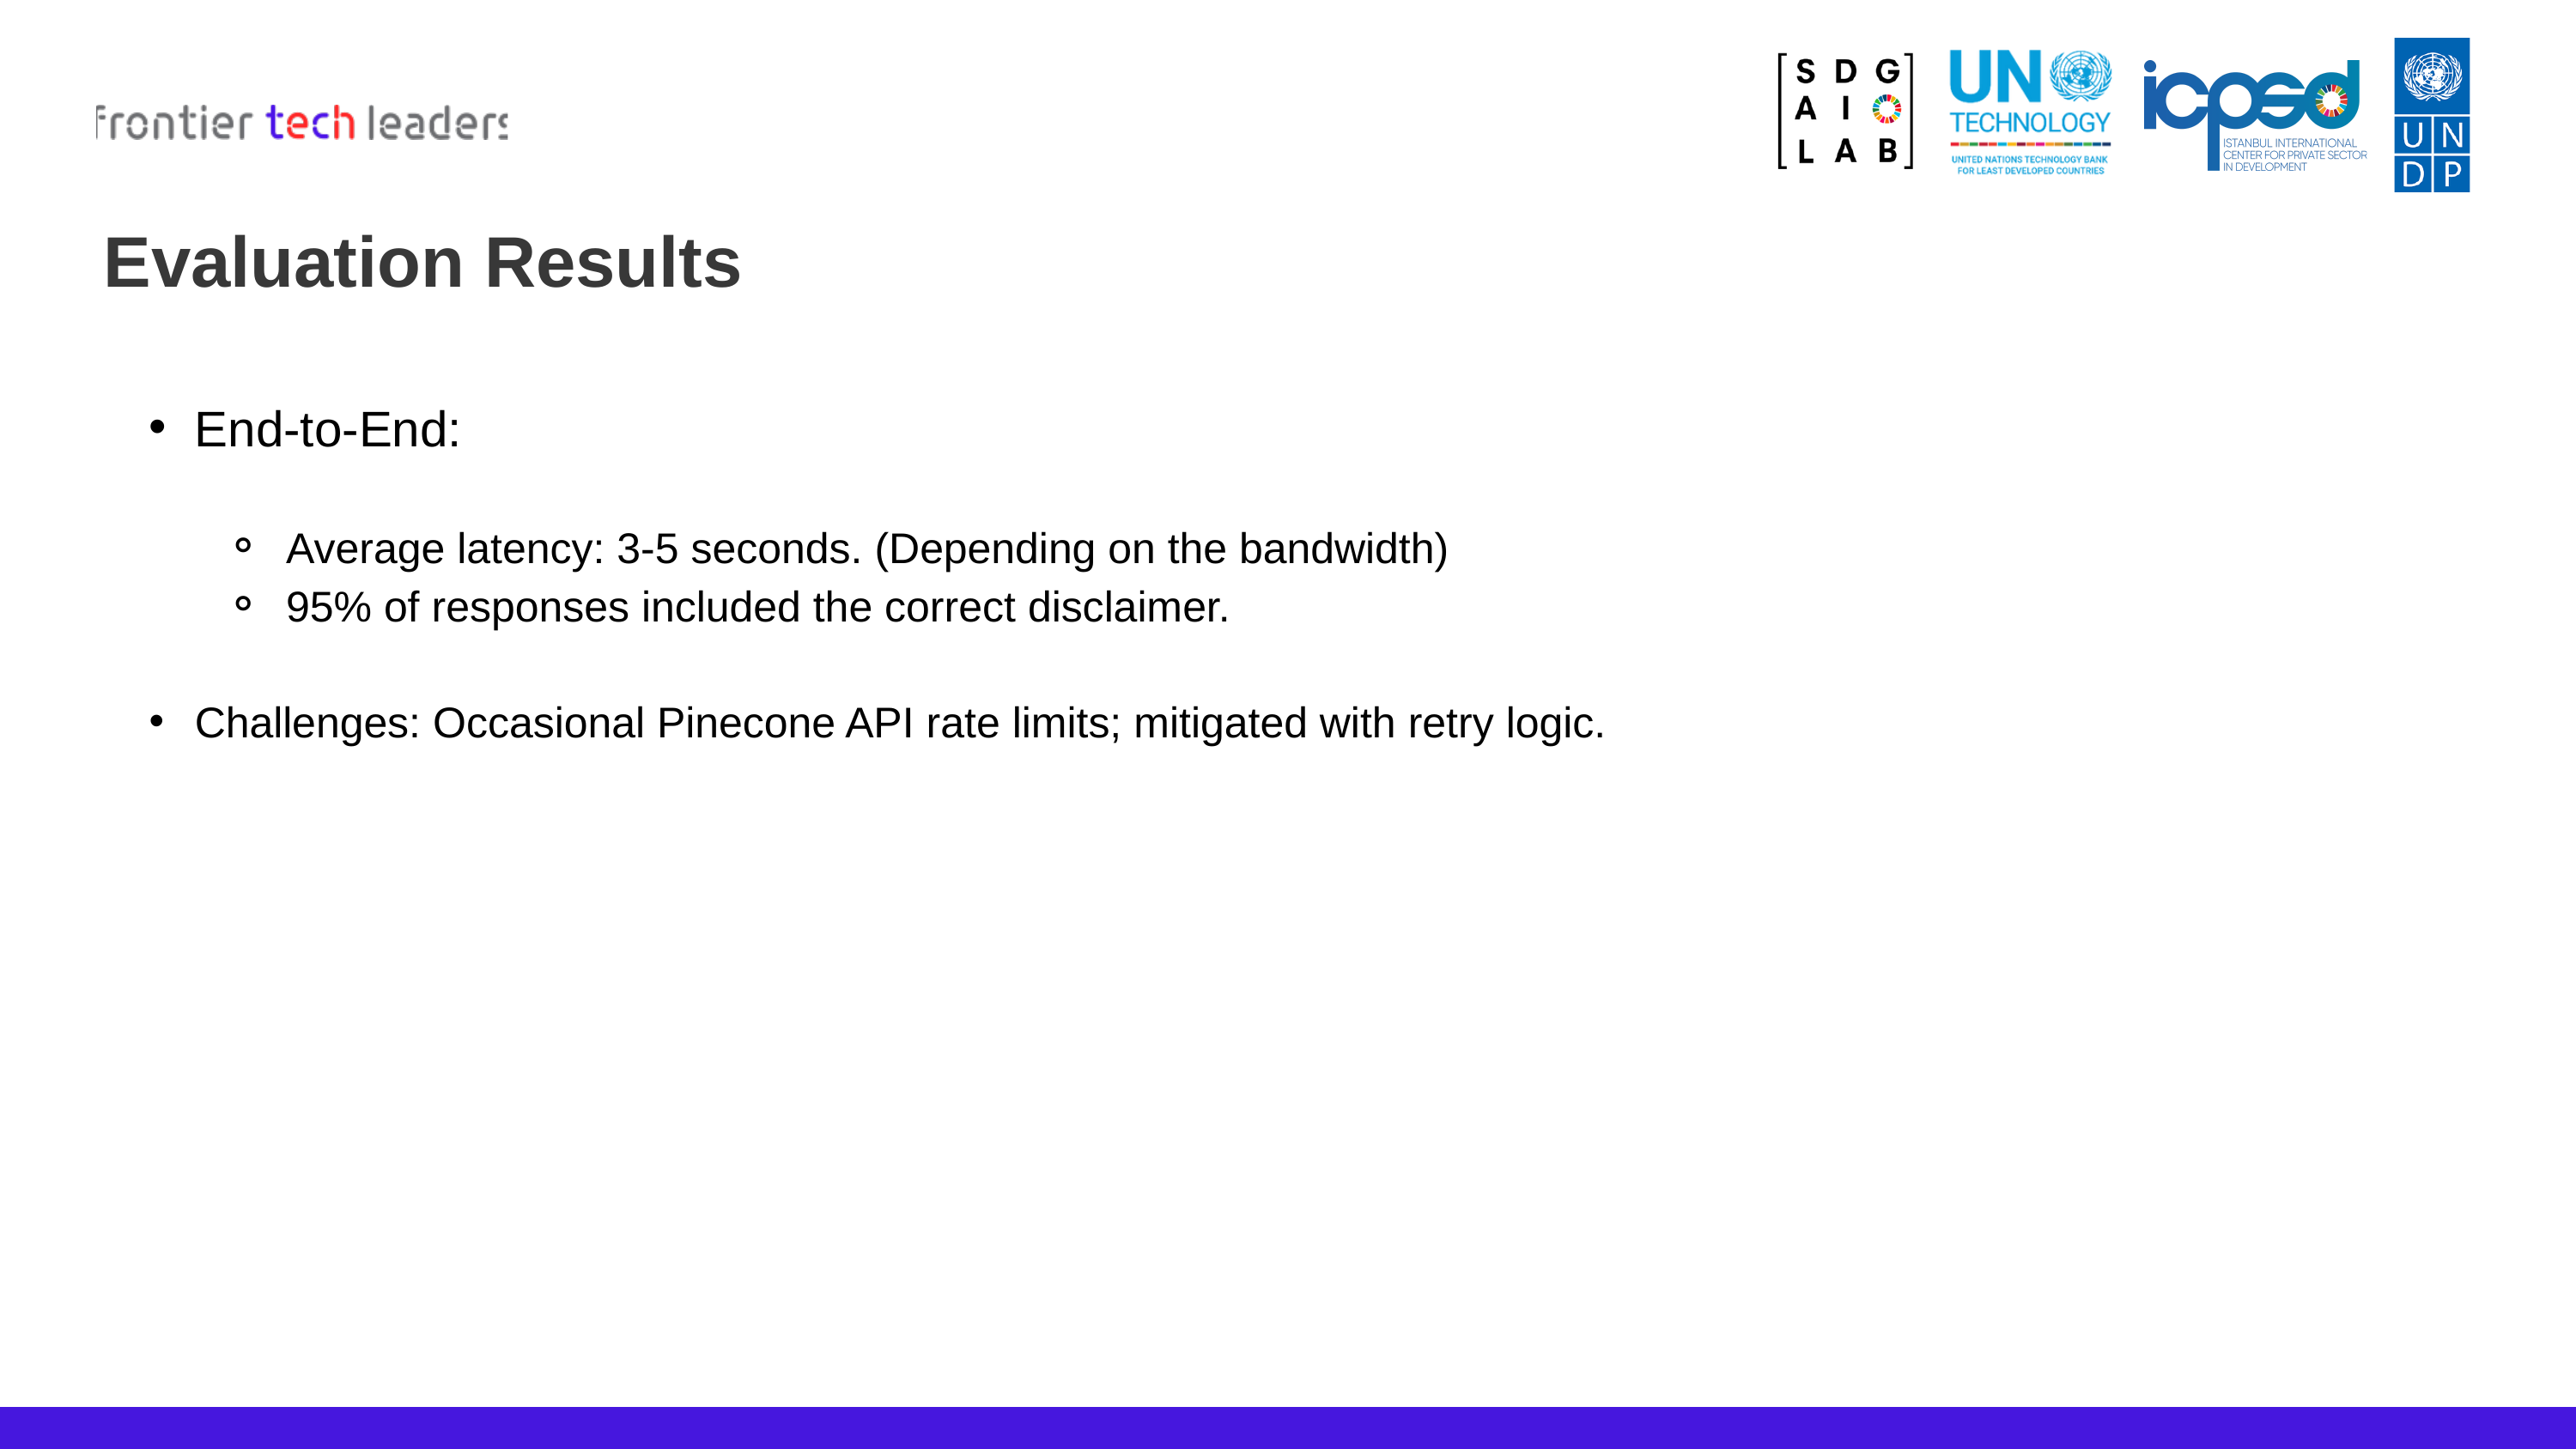

Evaluation Results
End-to-End:

Average latency: 3-5 seconds. (Depending on the bandwidth)
95% of responses included the correct disclaimer.

Challenges: Occasional Pinecone API rate limits; mitigated with retry logic.